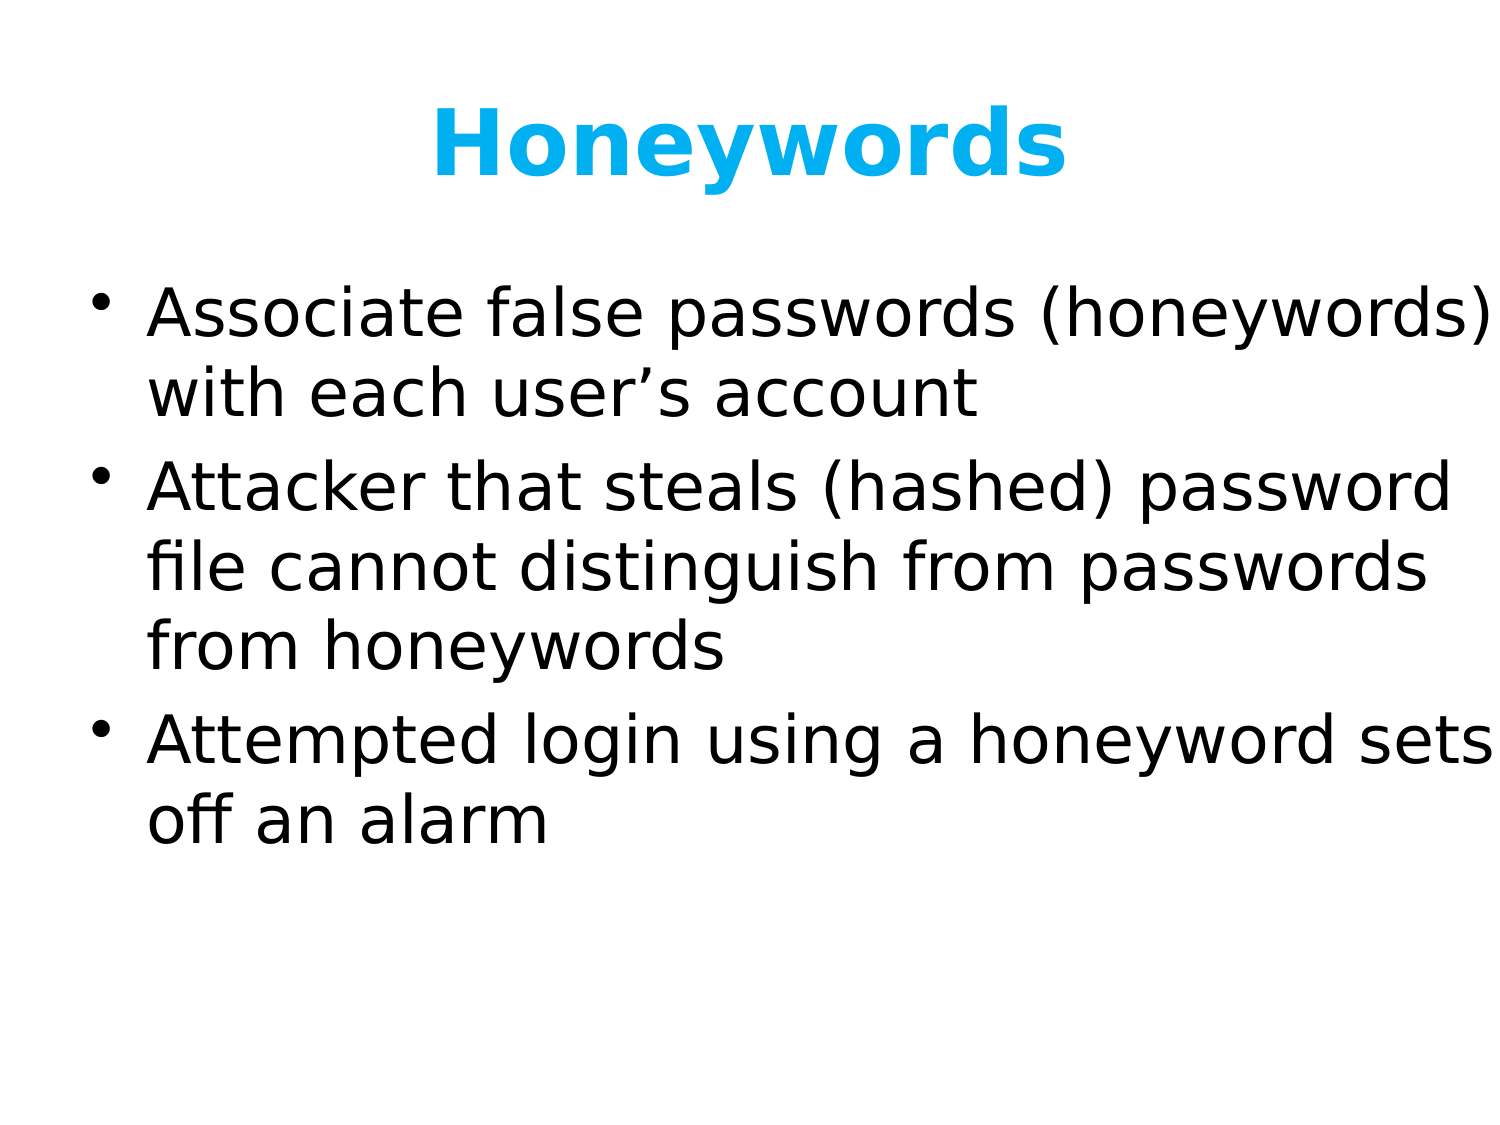

# Honeywords
Associate false passwords (honeywords) with each user’s account
Attacker that steals (hashed) password file cannot distinguish from passwords from honeywords
Attempted login using a honeyword sets off an alarm